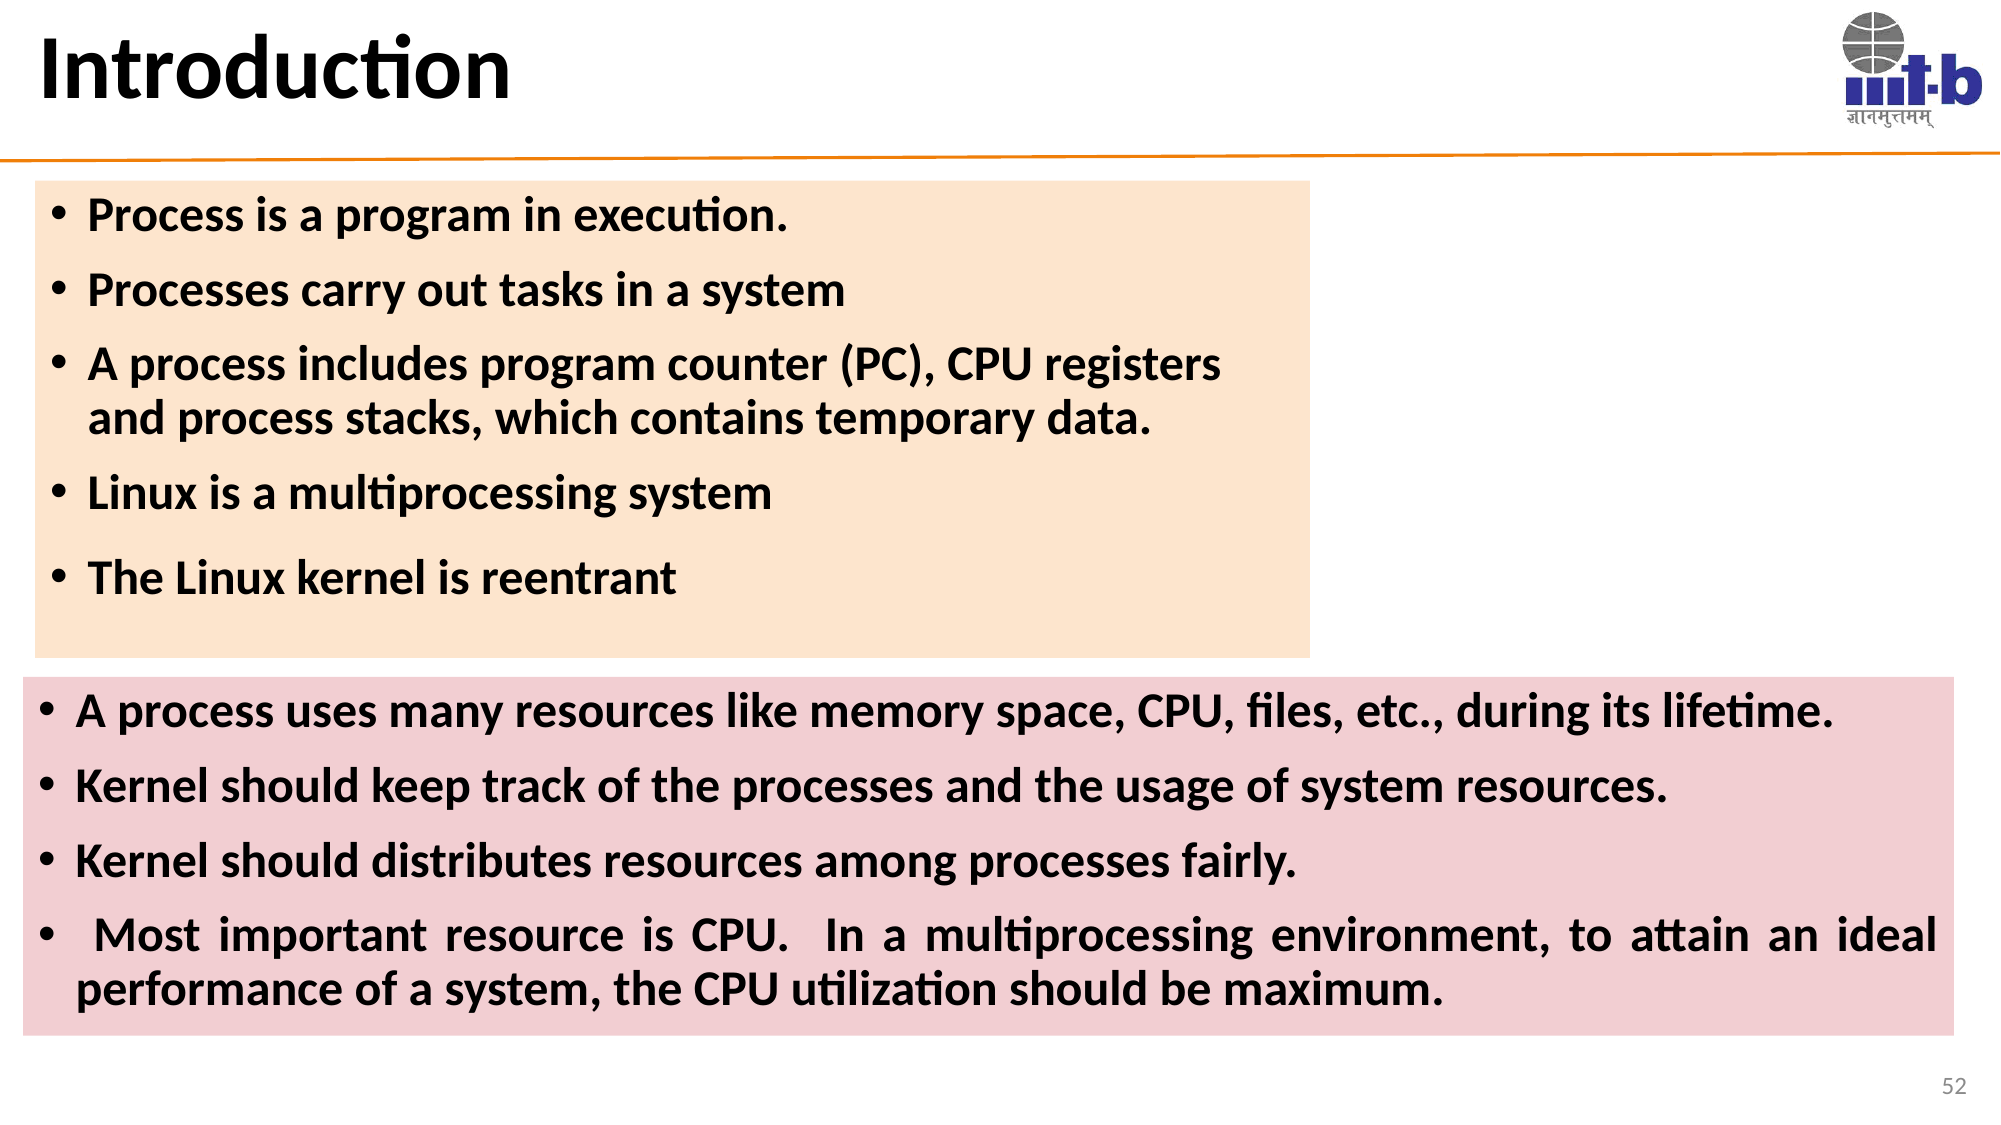

# Introduction
Process is a program in execution.
Processes carry out tasks in a system
A process includes program counter (PC), CPU registers and process stacks, which contains temporary data.
Linux is a multiprocessing system
The Linux kernel is reentrant

A process uses many resources like memory space, CPU, files, etc., during its lifetime.
Kernel should keep track of the processes and the usage of system resources.
Kernel should distributes resources among processes fairly.
 Most important resource is CPU.  In a multiprocessing environment, to attain an ideal performance of a system, the CPU utilization should be maximum.
52